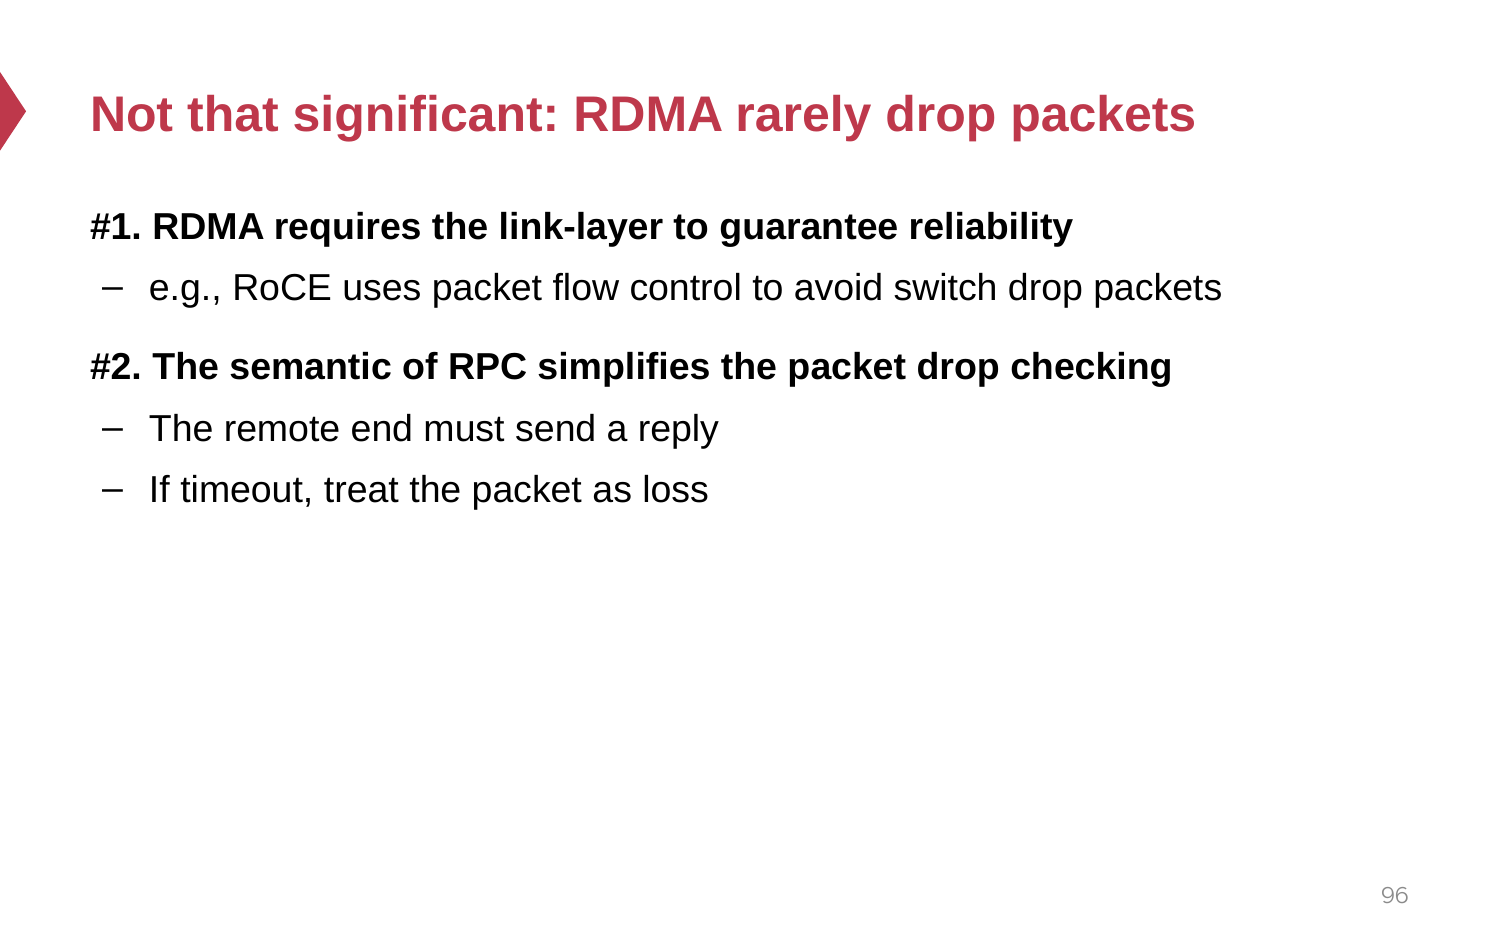

# Not that significant: RDMA rarely drop packets
#1. RDMA requires the link-layer to guarantee reliability
e.g., RoCE uses packet flow control to avoid switch drop packets
#2. The semantic of RPC simplifies the packet drop checking
The remote end must send a reply
If timeout, treat the packet as loss

96